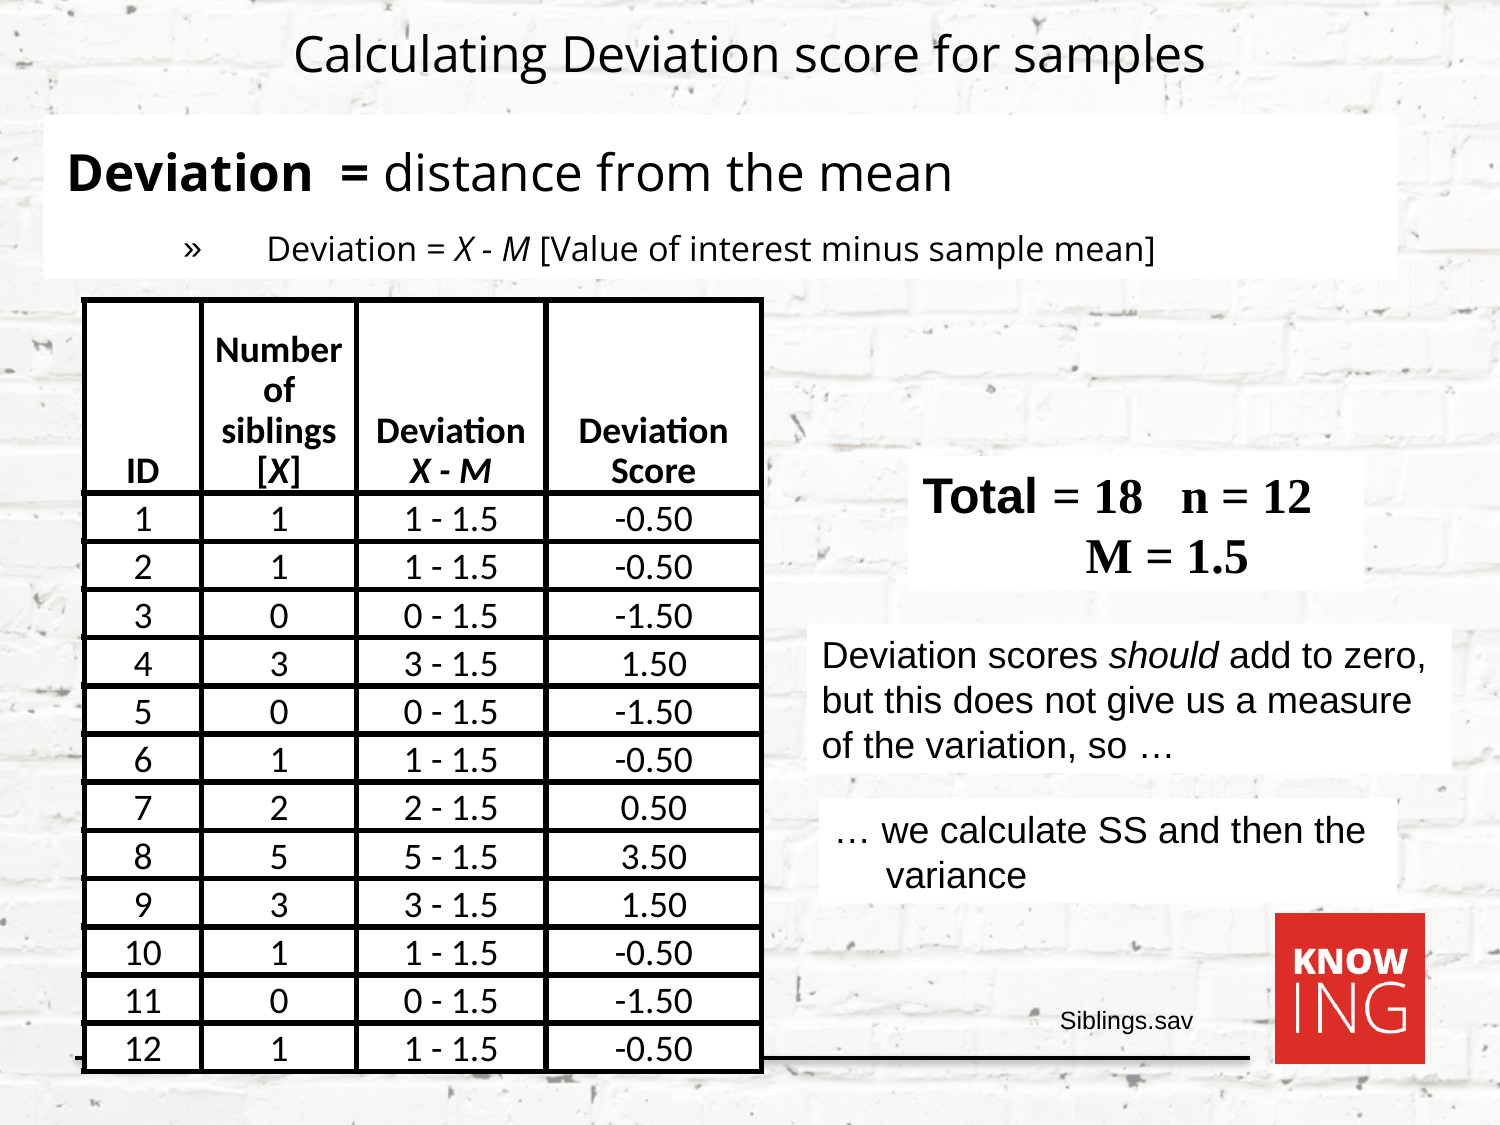

Calculating Deviation score for samples

Deviation  = distance from the mean

Deviation = X - M [Value of interest minus sample mean]
| ID | Number of siblings [X] | Deviation X - M | Deviation Score |
| --- | --- | --- | --- |
| 1 | 1 |  |  |
| 2 | 1 |  |  |
| 3 | 0 |  |  |
| 4 | 3 |  |  |
| 5 | 0 |  |  |
| 6 | 1 |  |  |
| 7 | 2 |  |  |
| 8 | 5 |  |  |
| 9 | 3 |  |  |
| 10 | 1 |  |  |
| 11 | 0 |  |  |
| 12 | 1 |  |  |
| ID | Number of siblings [X] | Deviation X - M | Deviation Score |
| --- | --- | --- | --- |
| 1 | 1 | 1 - 1.5 |  |
| 2 | 1 | 1 - 1.5 |  |
| 3 | 0 | 0 - 1.5 |  |
| 4 | 3 | 3 - 1.5 |  |
| 5 | 0 | 0 - 1.5 |  |
| 6 | 1 | 1 - 1.5 |  |
| 7 | 2 | 2 - 1.5 |  |
| 8 | 5 | 5 - 1.5 |  |
| 9 | 3 | 3 - 1.5 |  |
| 10 | 1 | 1 - 1.5 |  |
| 11 | 0 | 0 - 1.5 |  |
| 12 | 1 | 1 - 1.5 |  |
| ID | Number of siblings [X] | Deviation X - M | Deviation Score |
| --- | --- | --- | --- |
| 1 | 1 | 1 - 1.5 | -0.50 |
| 2 | 1 | 1 - 1.5 | -0.50 |
| 3 | 0 | 0 - 1.5 | -1.50 |
| 4 | 3 | 3 - 1.5 | 1.50 |
| 5 | 0 | 0 - 1.5 | -1.50 |
| 6 | 1 | 1 - 1.5 | -0.50 |
| 7 | 2 | 2 - 1.5 | 0.50 |
| 8 | 5 | 5 - 1.5 | 3.50 |
| 9 | 3 | 3 - 1.5 | 1.50 |
| 10 | 1 | 1 - 1.5 | -0.50 |
| 11 | 0 | 0 - 1.5 | -1.50 |
| 12 | 1 | 1 - 1.5 | -0.50 |
Total = 18   n = 12
      M = 1.5
Deviation scores should add to zero, but this does not give us a measure of the variation, so …
… we calculate SS and then the
     variance
Siblings.sav